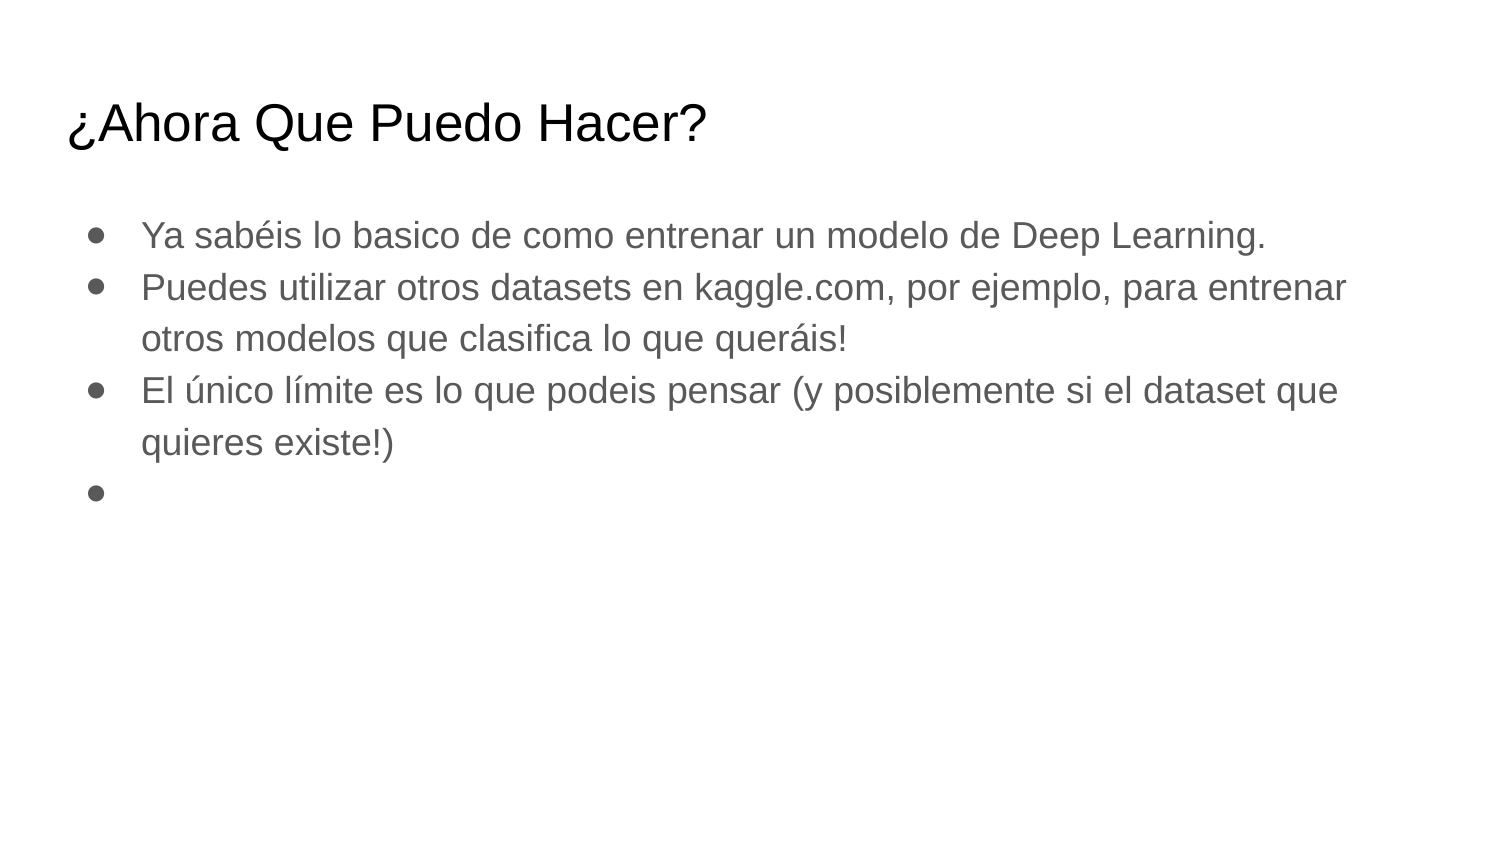

# ¿Ahora Que Puedo Hacer?
Ya sabéis lo basico de como entrenar un modelo de Deep Learning.
Puedes utilizar otros datasets en kaggle.com, por ejemplo, para entrenar otros modelos que clasifica lo que queráis!
El único límite es lo que podeis pensar (y posiblemente si el dataset que quieres existe!)